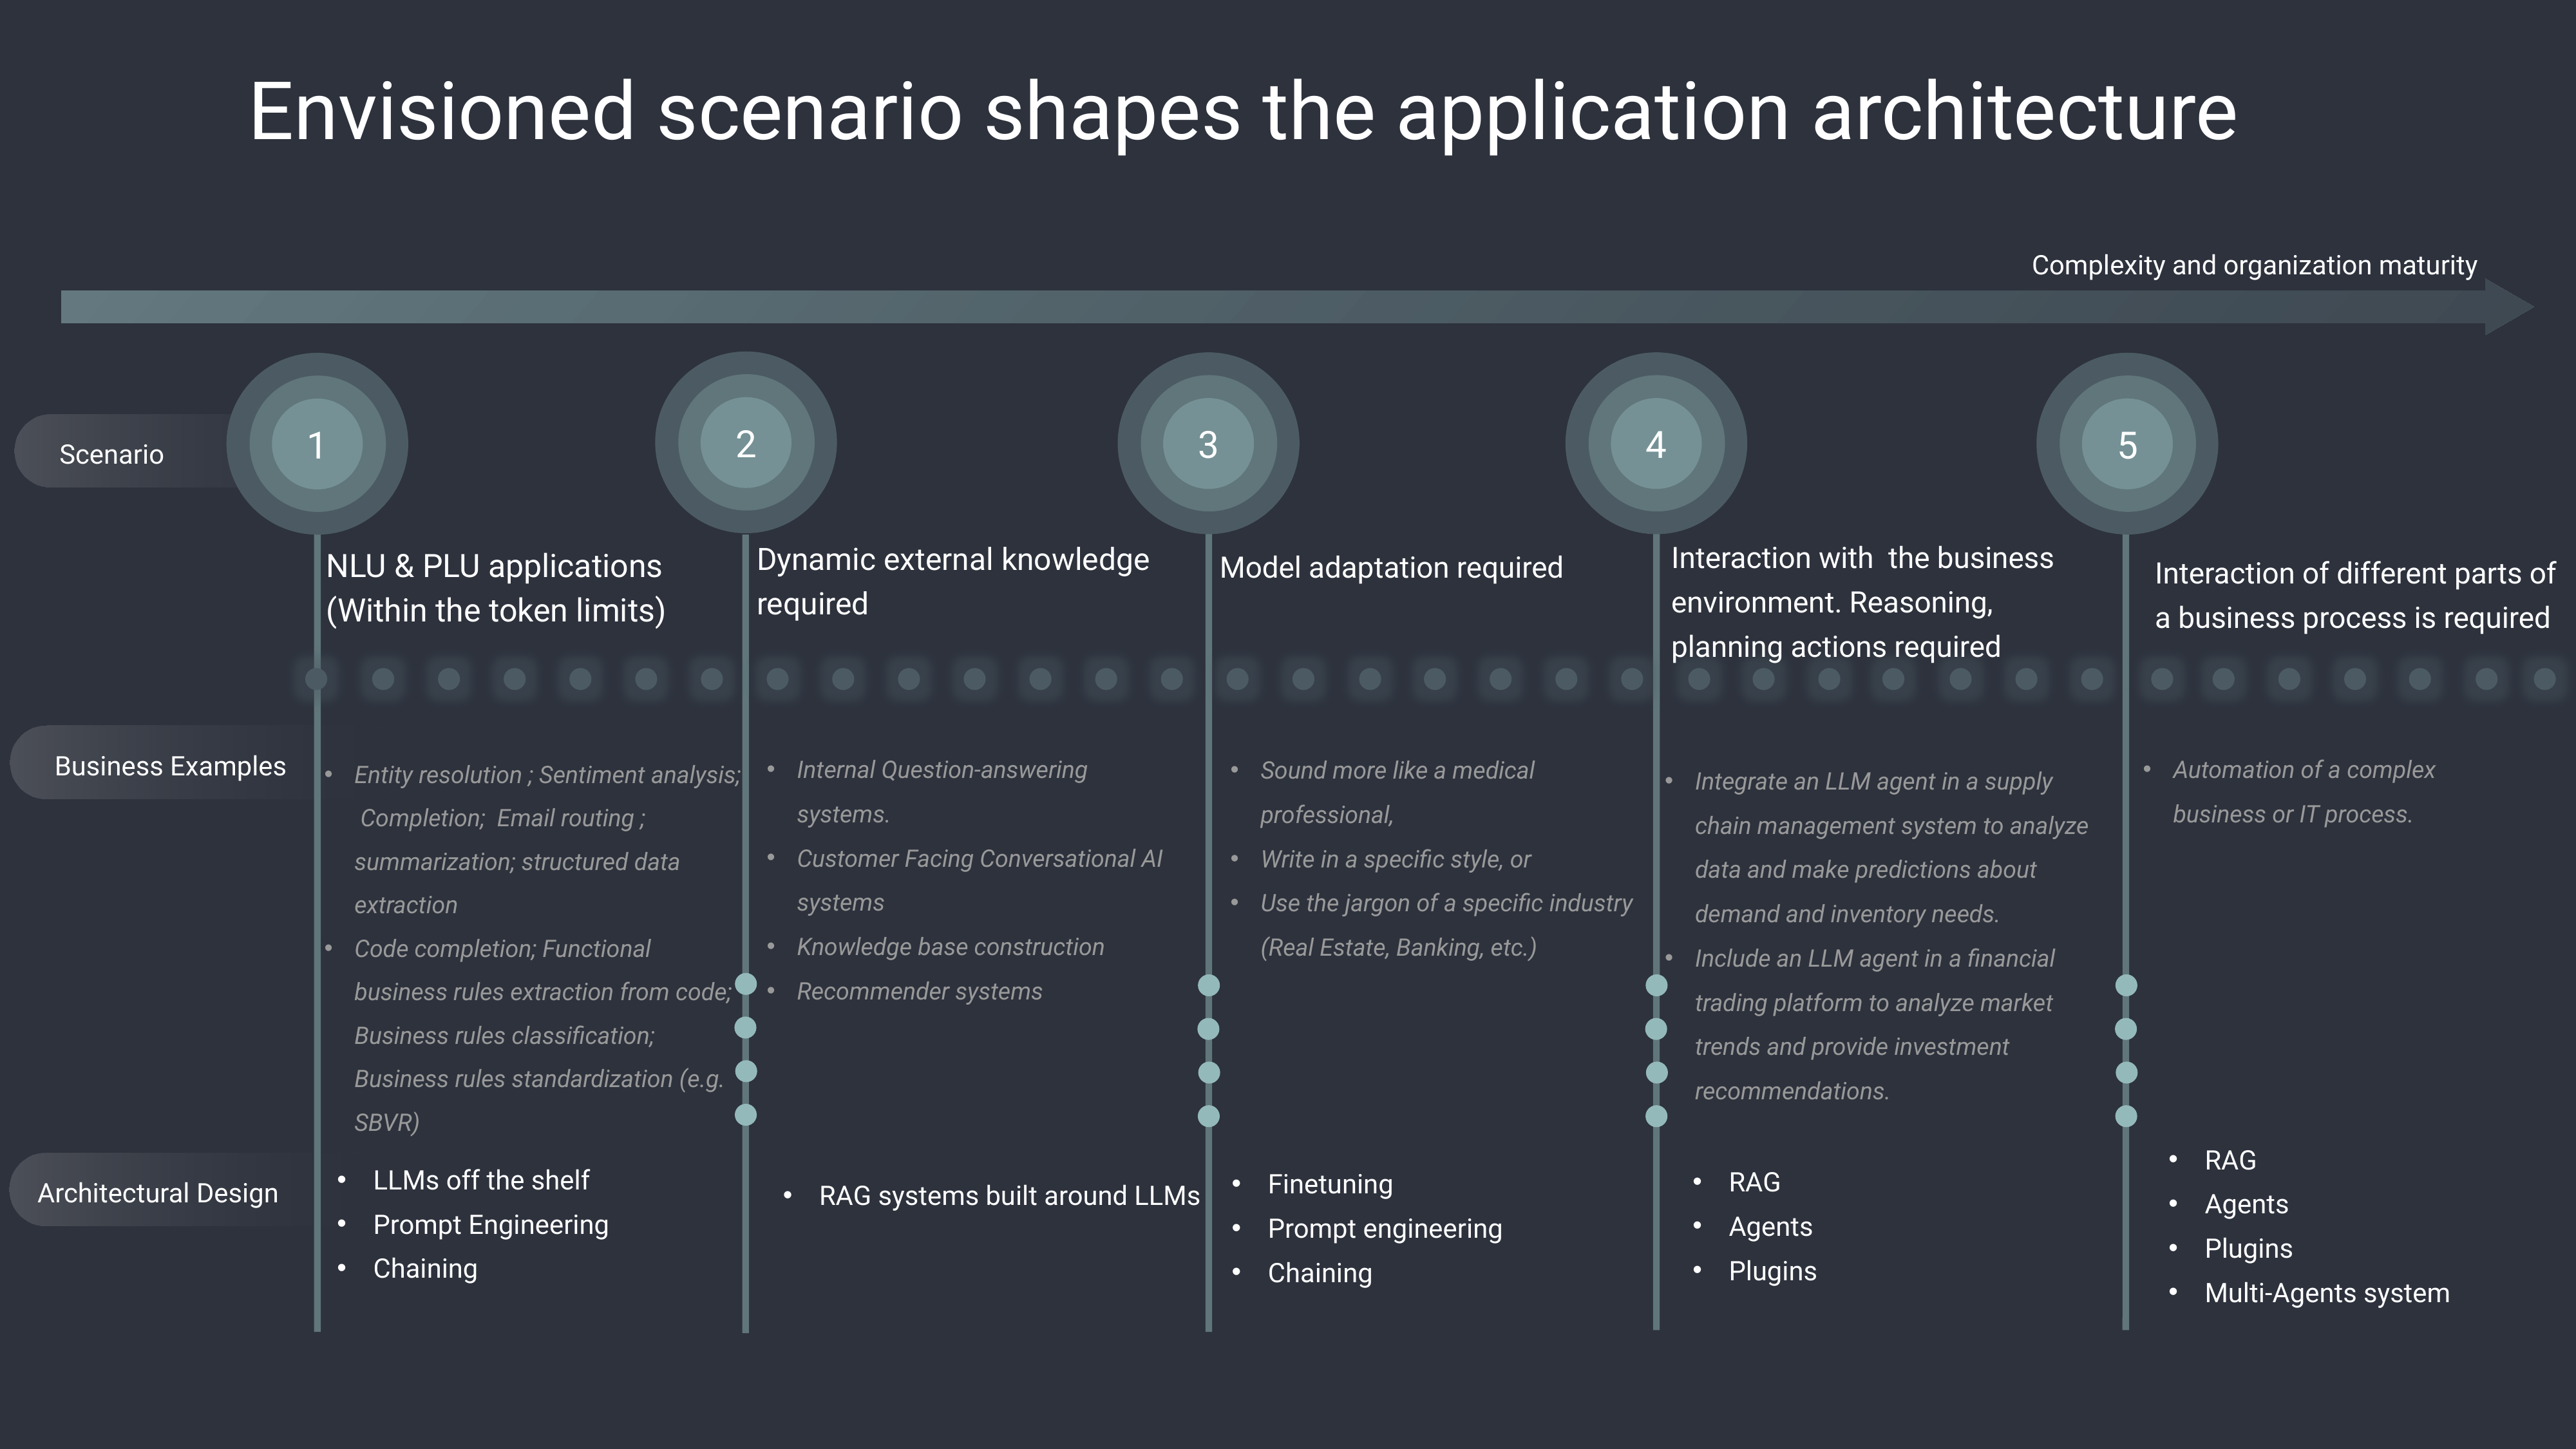

Envisioned scenario shapes the application architecture
Complexity and organization maturity

2

3

4

5

1

Scenario
Interaction with  the business environment. Reasoning, planning actions required
Dynamic external knowledge required

NLU & PLU applications
(Within the token limits)
Model adaptation required

Interaction of different parts of a business process is required

Business Examples
Internal Question-answering systems.
Customer Facing Conversational AI systems
Knowledge base construction
Recommender systems
Sound more like a medical professional,
Write in a specific style, or
Use the jargon of a specific industry (Real Estate, Banking, etc.)
Automation of a complex business or IT process.
Entity resolution ; Sentiment analysis;  Completion;  Email routing ; summarization; structured data extraction
Code completion; Functional business rules extraction from code; Business rules classification;  Business rules standardization (e.g. SBVR)
Integrate an LLM agent in a supply chain management system to analyze data and make predictions about demand and inventory needs.
Include an LLM agent in a financial trading platform to analyze market trends and provide investment recommendations.

RAG
Agents
Plugins
Multi-Agents system

RAG systems built around LLMs
LLMs off the shelf
Prompt Engineering
Chaining
RAG
Agents
Plugins
Finetuning
Prompt engineering
Chaining

Architectural Design